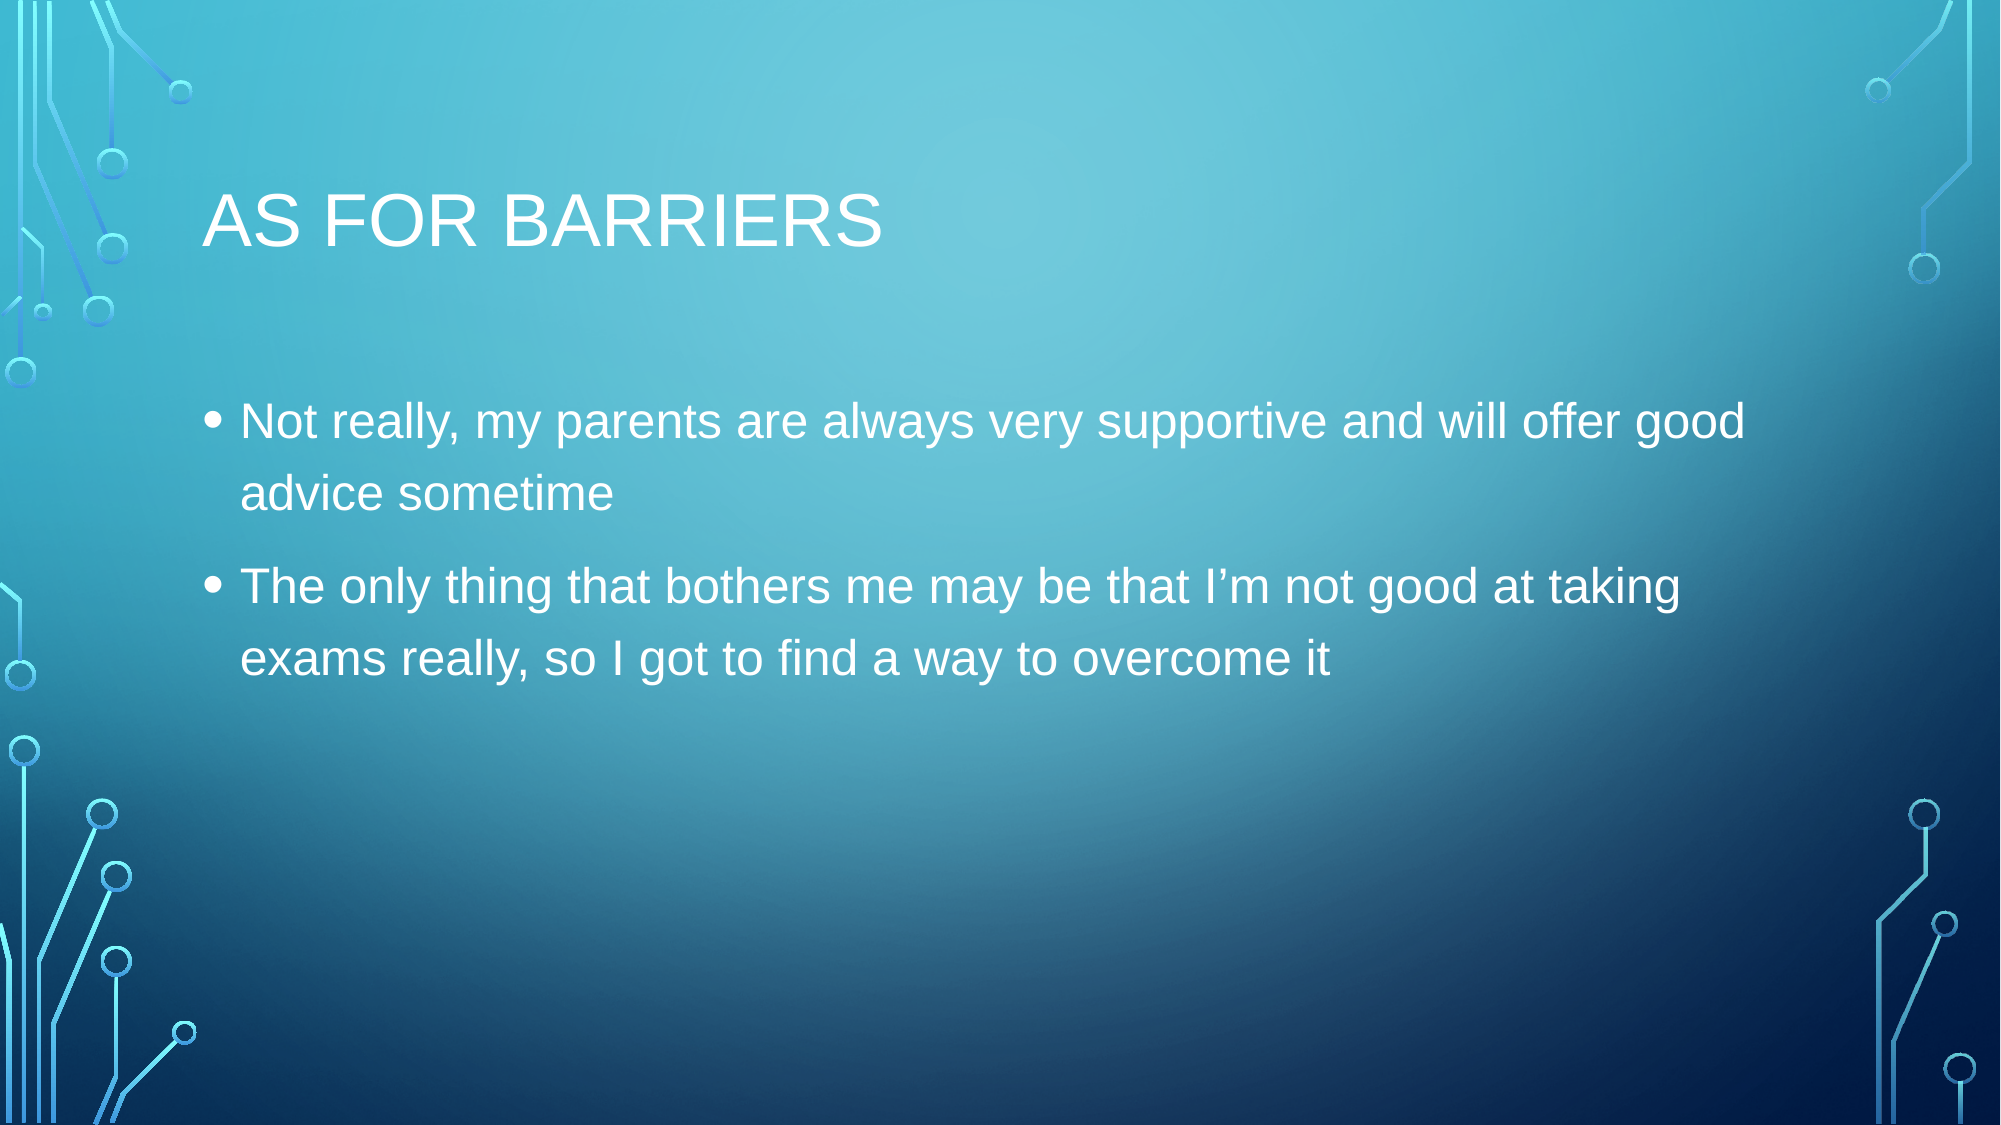

# As for barriers
Not really, my parents are always very supportive and will offer good advice sometime
The only thing that bothers me may be that I’m not good at taking exams really, so I got to find a way to overcome it